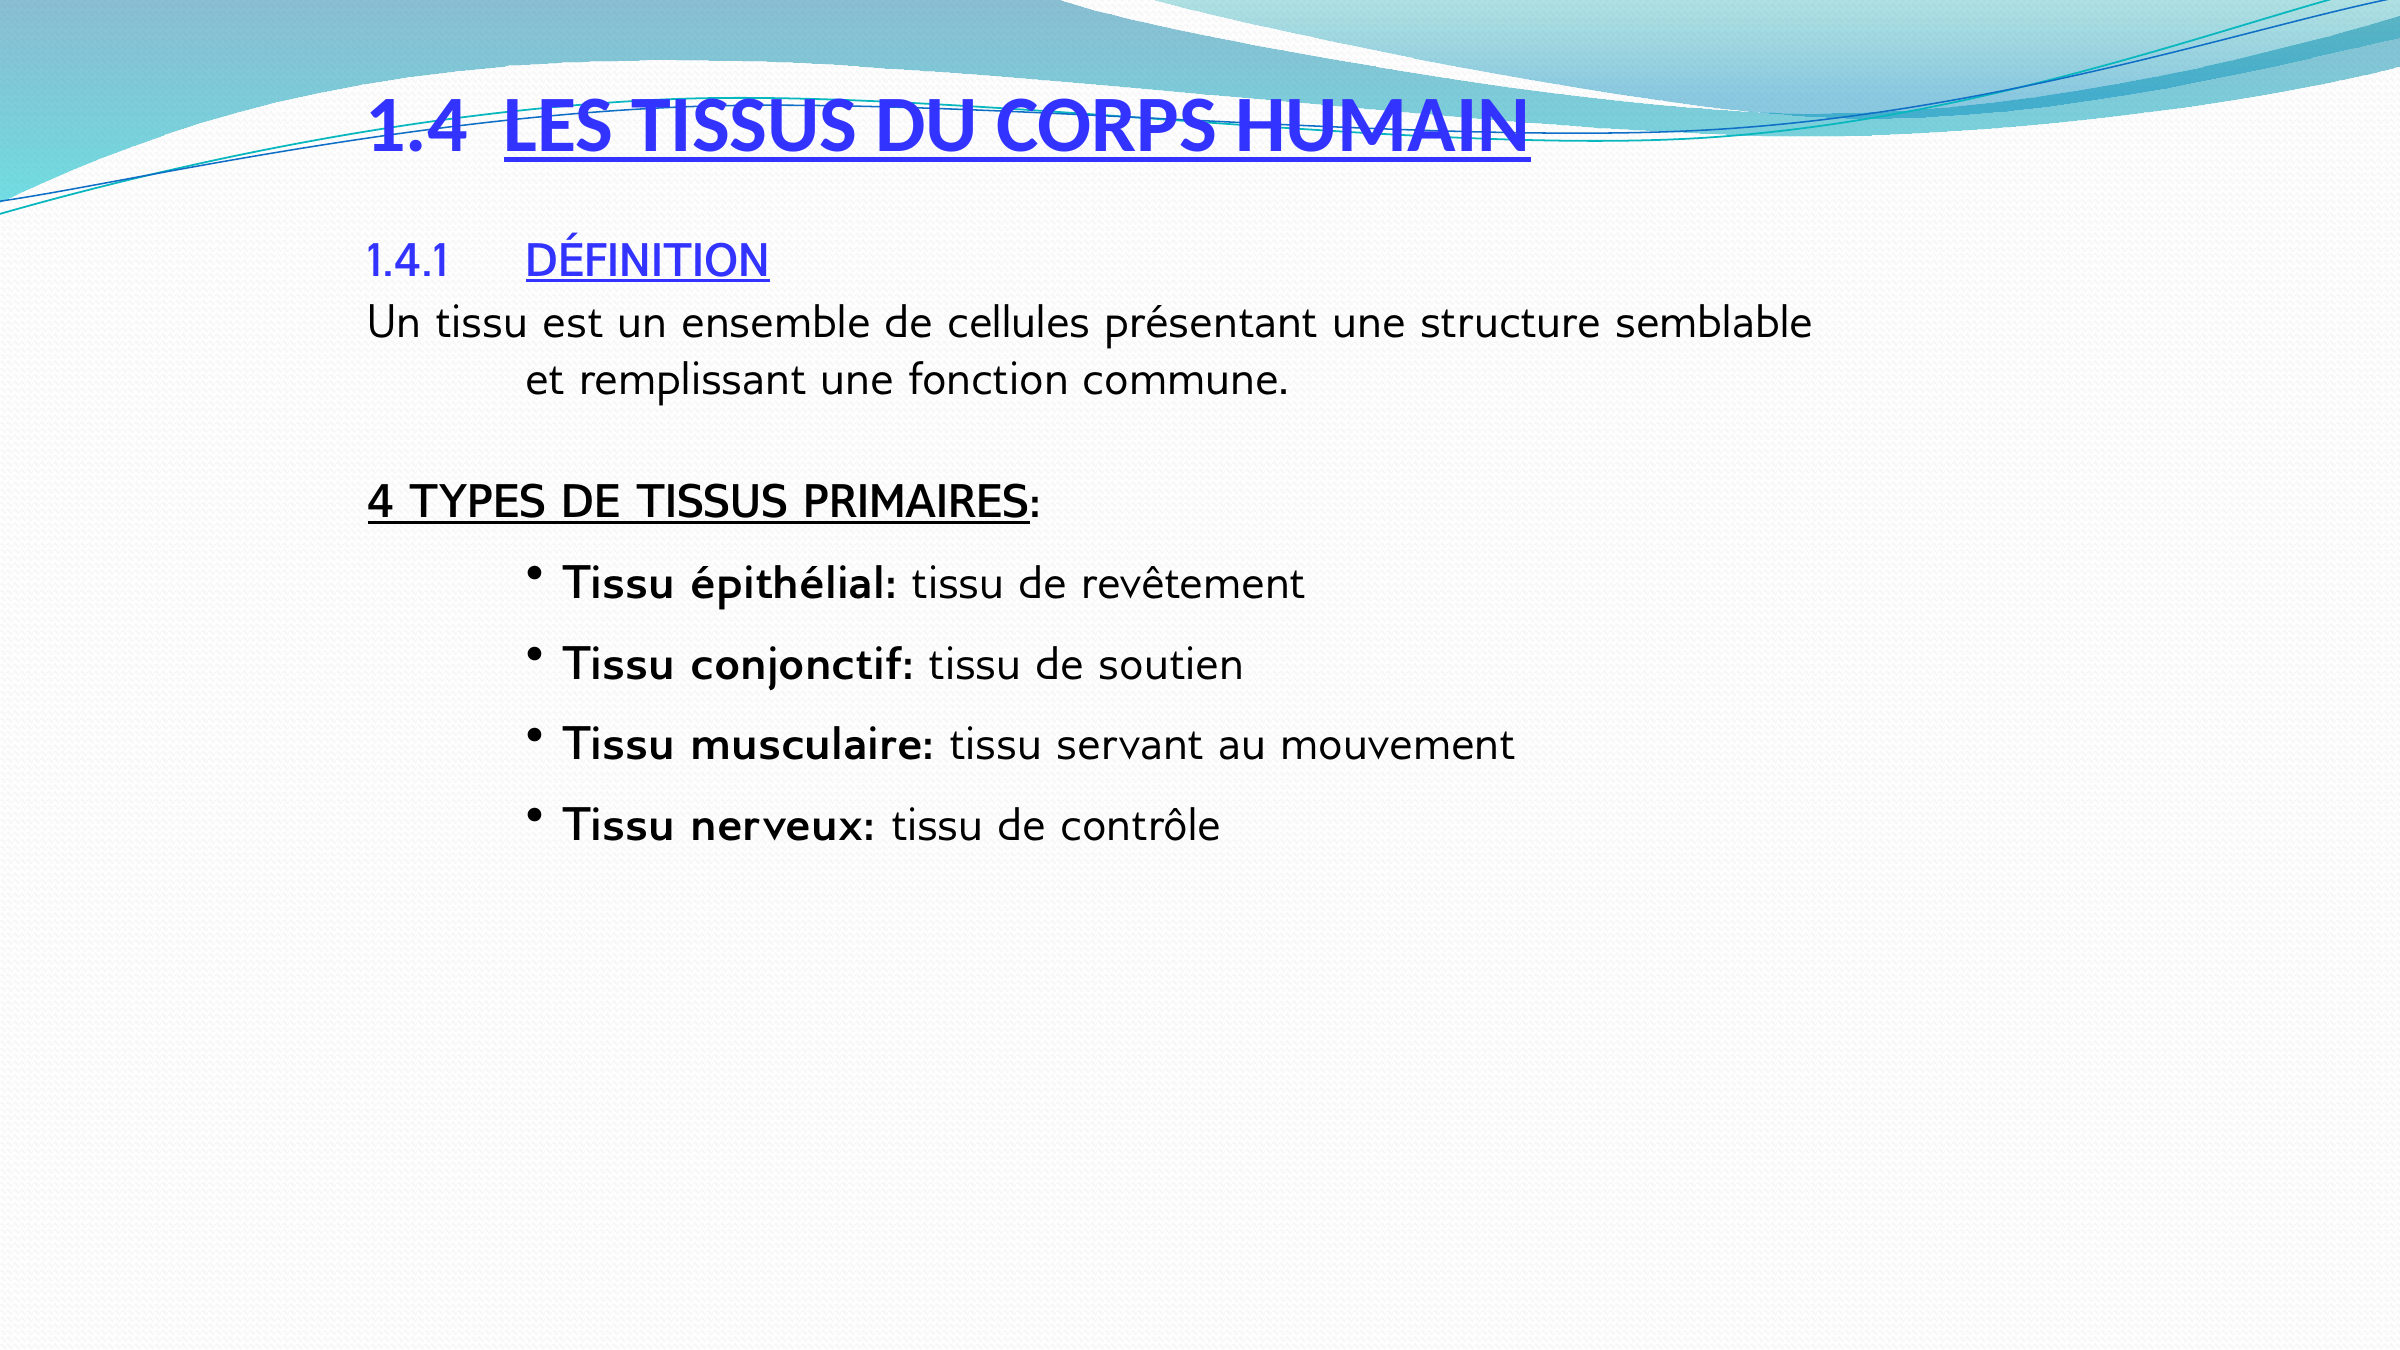

1.4  LES TISSUS DU CORPS HUMAIN
1.4.1	DÉFINITION
Un tissu est un ensemble de cellules présentant une structure semblable et remplissant une fonction commune.

4 TYPES DE TISSUS PRIMAIRES:
Tissu épithélial: tissu de revêtement
Tissu conjonctif: tissu de soutien
Tissu musculaire: tissu servant au mouvement
Tissu nerveux: tissu de contrôle